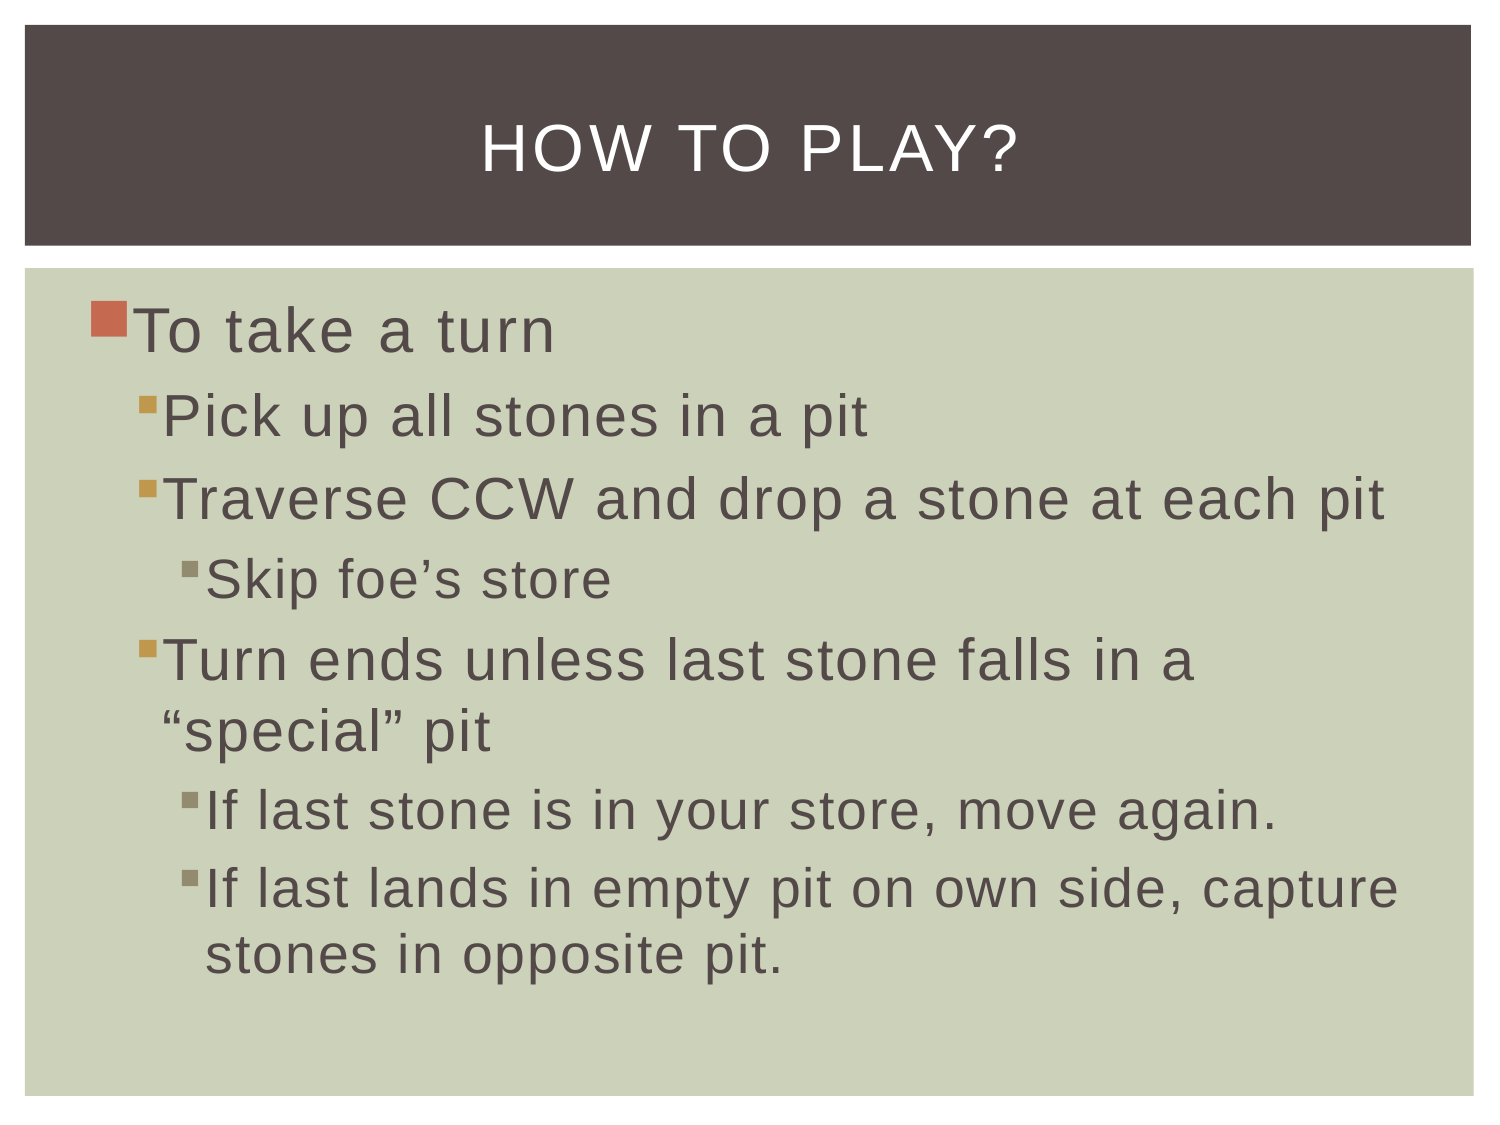

# How to Play?
To take a turn
Pick up all stones in a pit
Traverse CCW and drop a stone at each pit
Skip foe’s store
Turn ends unless last stone falls in a “special” pit
If last stone is in your store, move again.
If last lands in empty pit on own side, capture stones in opposite pit.